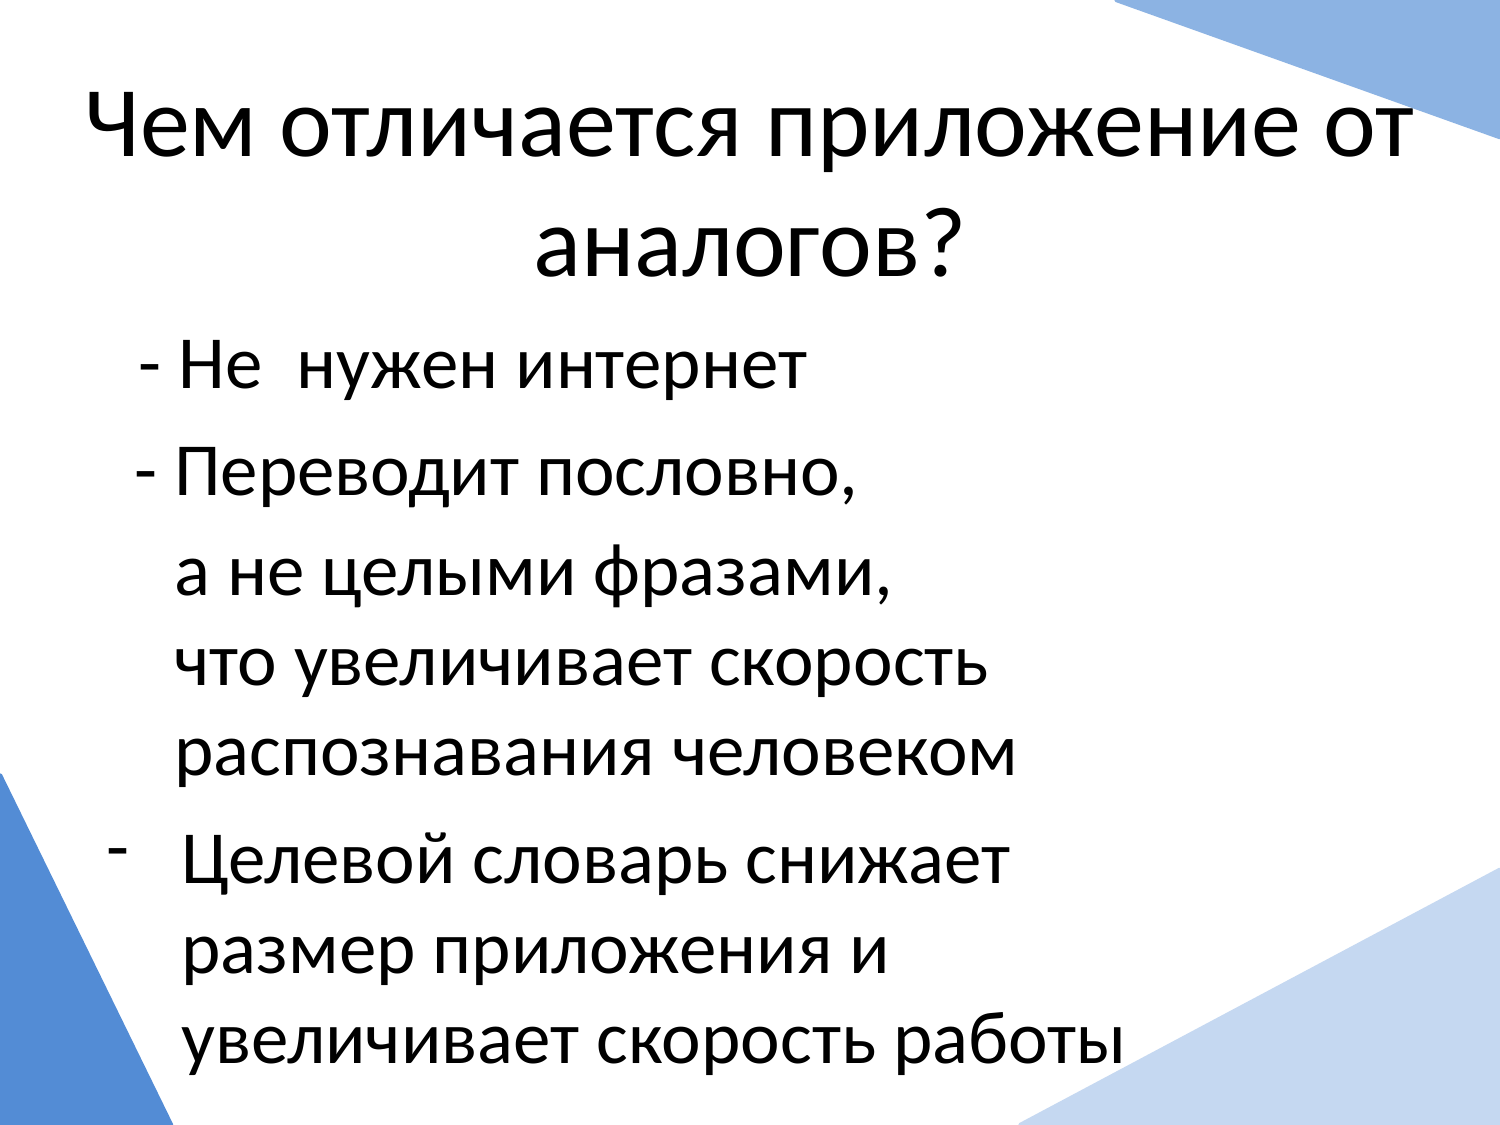

Чем отличается приложение от аналогов?
 - Не  нужен интернет
 - Переводит пословно,
    а не целыми фразами,
    что увеличивает скорость
    распознавания человеком

Целевой словарь снижает размер приложения и увеличивает скорость работы